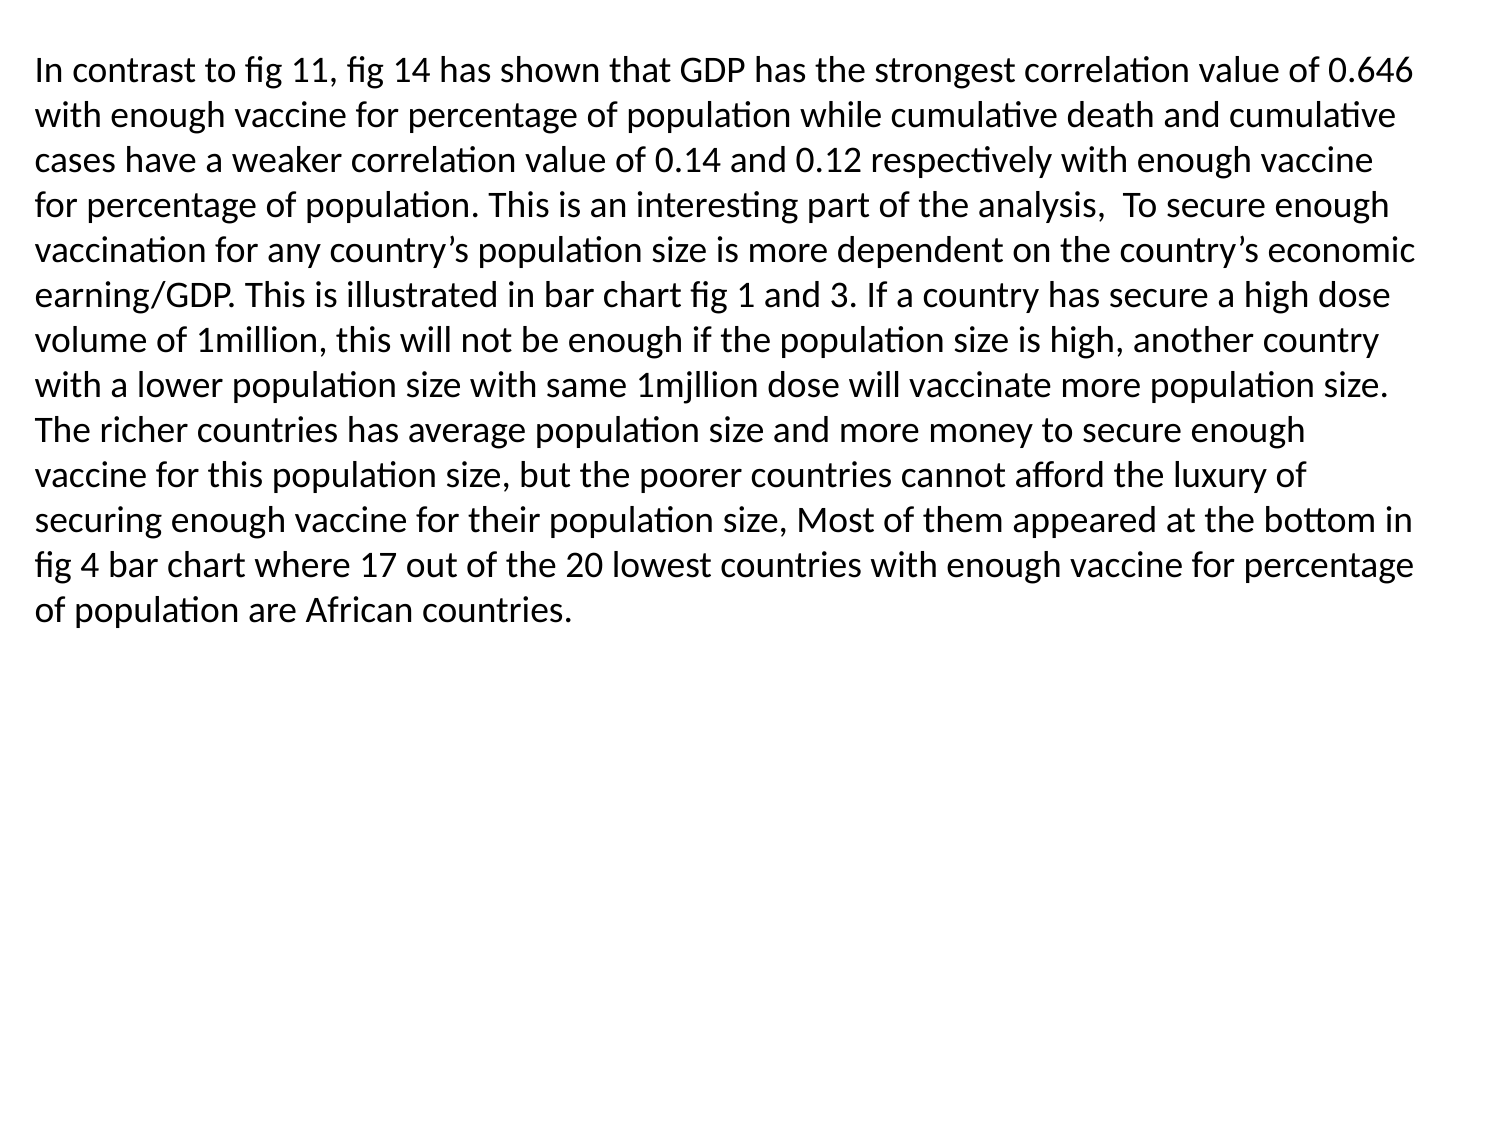

In contrast to fig 11, fig 14 has shown that GDP has the strongest correlation value of 0.646 with enough vaccine for percentage of population while cumulative death and cumulative cases have a weaker correlation value of 0.14 and 0.12 respectively with enough vaccine for percentage of population. This is an interesting part of the analysis,  To secure enough vaccination for any country’s population size is more dependent on the country’s economic earning/GDP. This is illustrated in bar chart fig 1 and 3. If a country has secure a high dose volume of 1million, this will not be enough if the population size is high, another country with a lower population size with same 1mjllion dose will vaccinate more population size. The richer countries has average population size and more money to secure enough vaccine for this population size, but the poorer countries cannot afford the luxury of securing enough vaccine for their population size, Most of them appeared at the bottom in fig 4 bar chart where 17 out of the 20 lowest countries with enough vaccine for percentage of population are African countries.